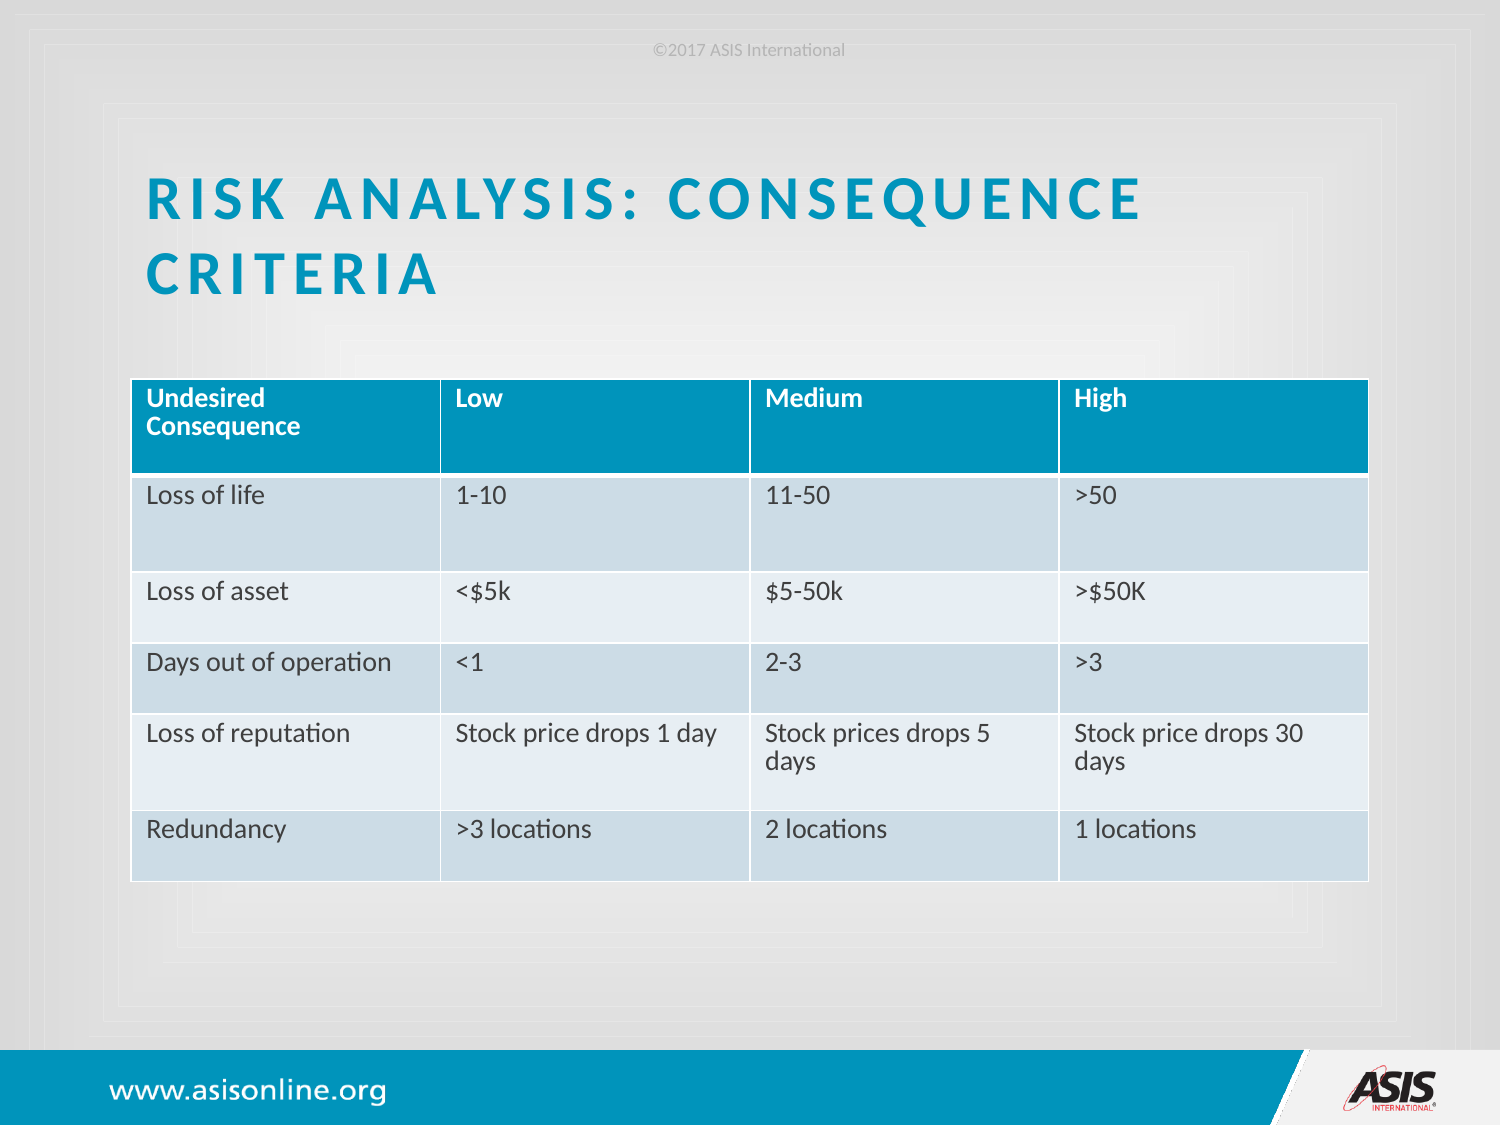

©2017 ASIS International
# Risk Analysis: Consequence Criteria
| Undesired Consequence | Low | Medium | High |
| --- | --- | --- | --- |
| Loss of life | 1-10 | 11-50 | >50 |
| Loss of asset | <$5k | $5-50k | >$50K |
| Days out of operation | <1 | 2-3 | >3 |
| Loss of reputation | Stock price drops 1 day | Stock prices drops 5 days | Stock price drops 30 days |
| Redundancy | >3 locations | 2 locations | 1 locations |